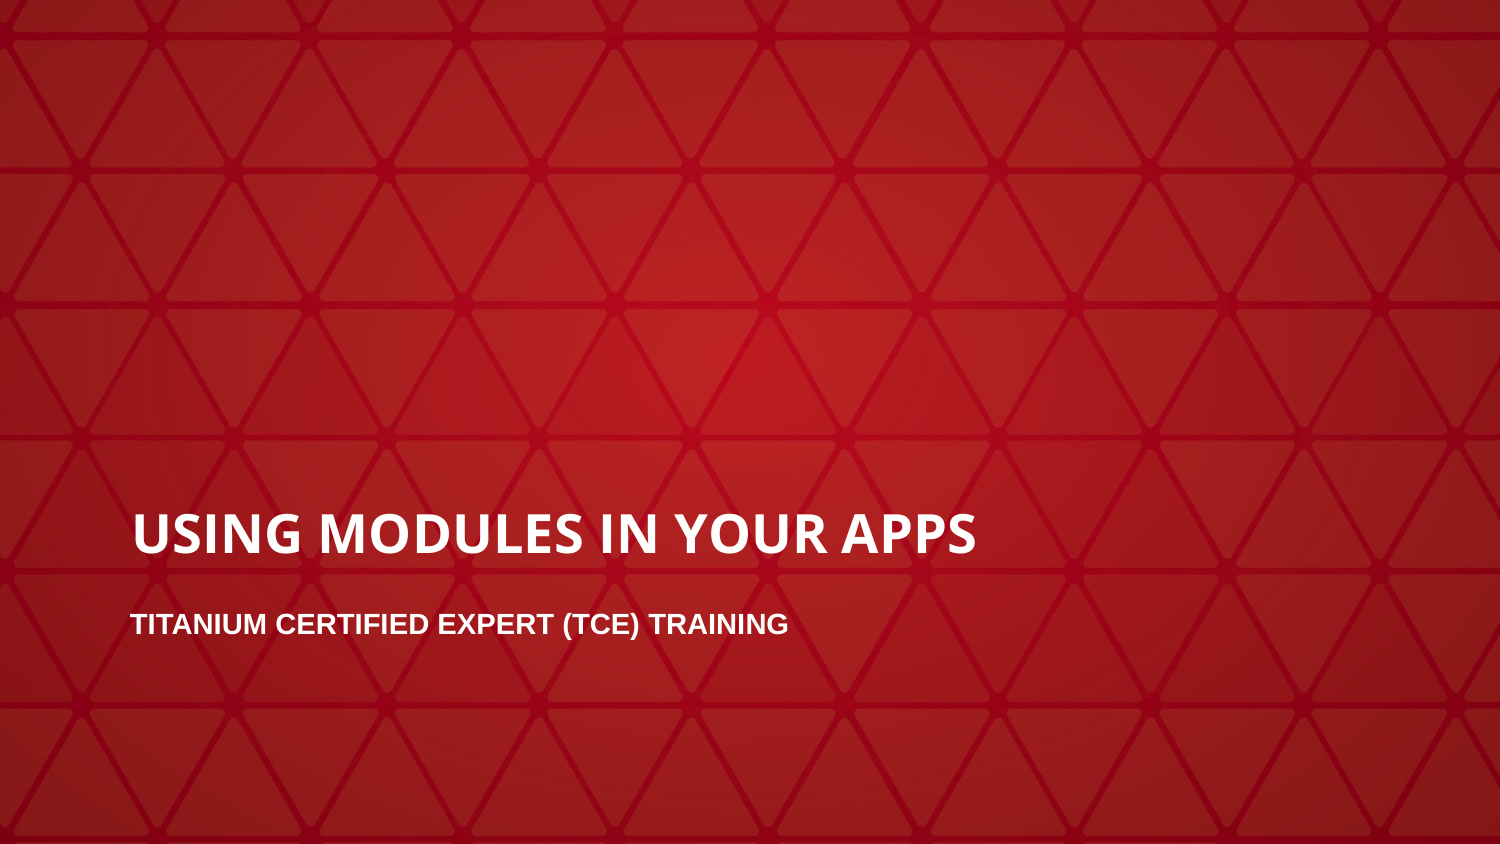

# Using Modules in your Apps
Titanium Certified Expert (TCE) Training